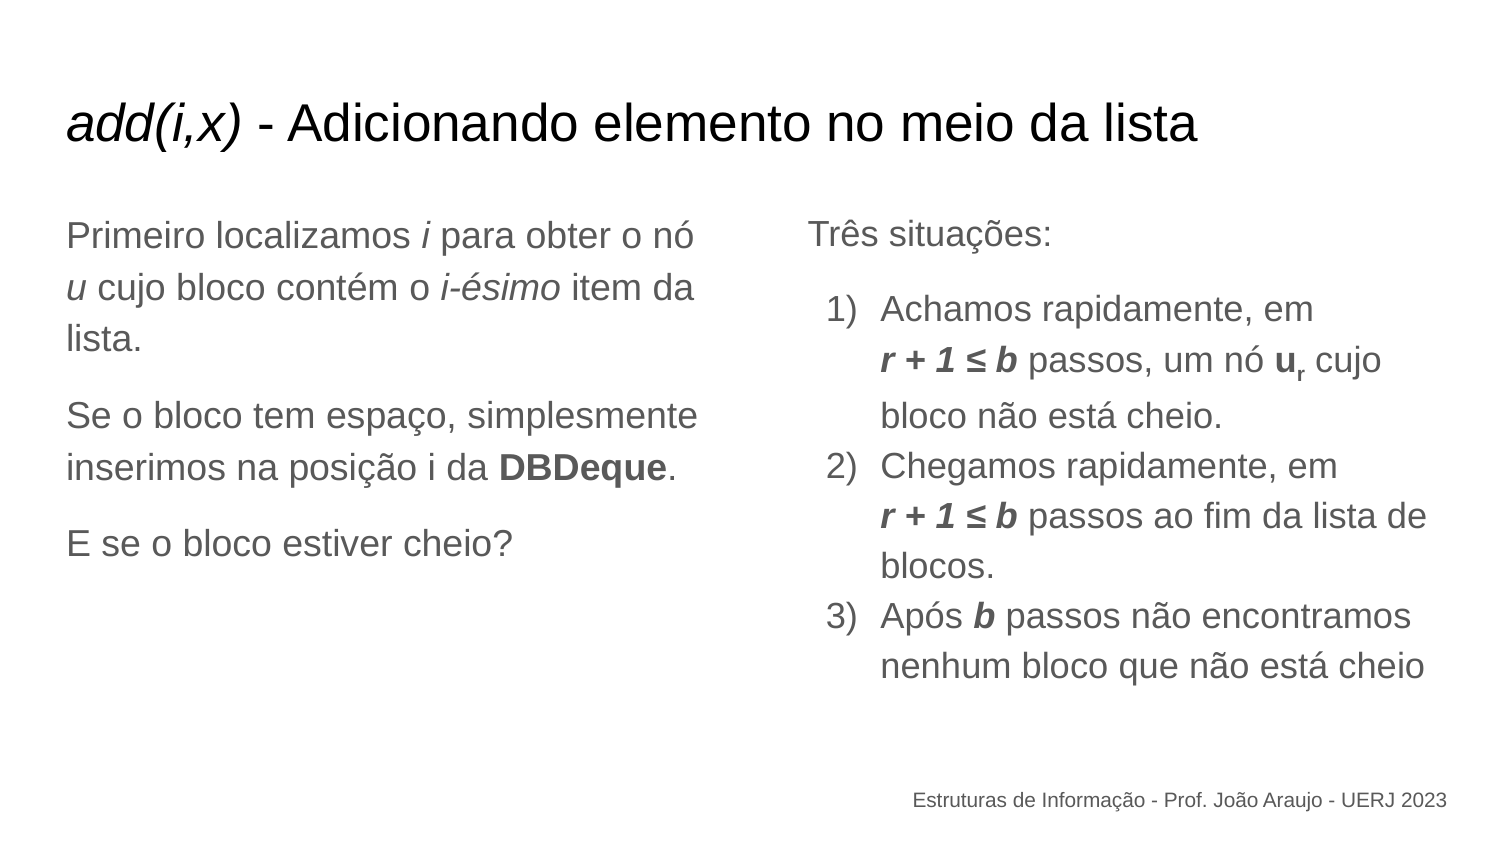

# add(i,x) - Adicionando elemento no meio da lista
Primeiro localizamos i para obter o nó u cujo bloco contém o i-ésimo item da lista.
Se o bloco tem espaço, simplesmente inserimos na posição i da DBDeque.
E se o bloco estiver cheio?

Três situações:
Achamos rapidamente, em
r + 1 ≤ b passos, um nó ur cujo bloco não está cheio.
Chegamos rapidamente, em
r + 1 ≤ b passos ao fim da lista de blocos.
Após b passos não encontramos nenhum bloco que não está cheio